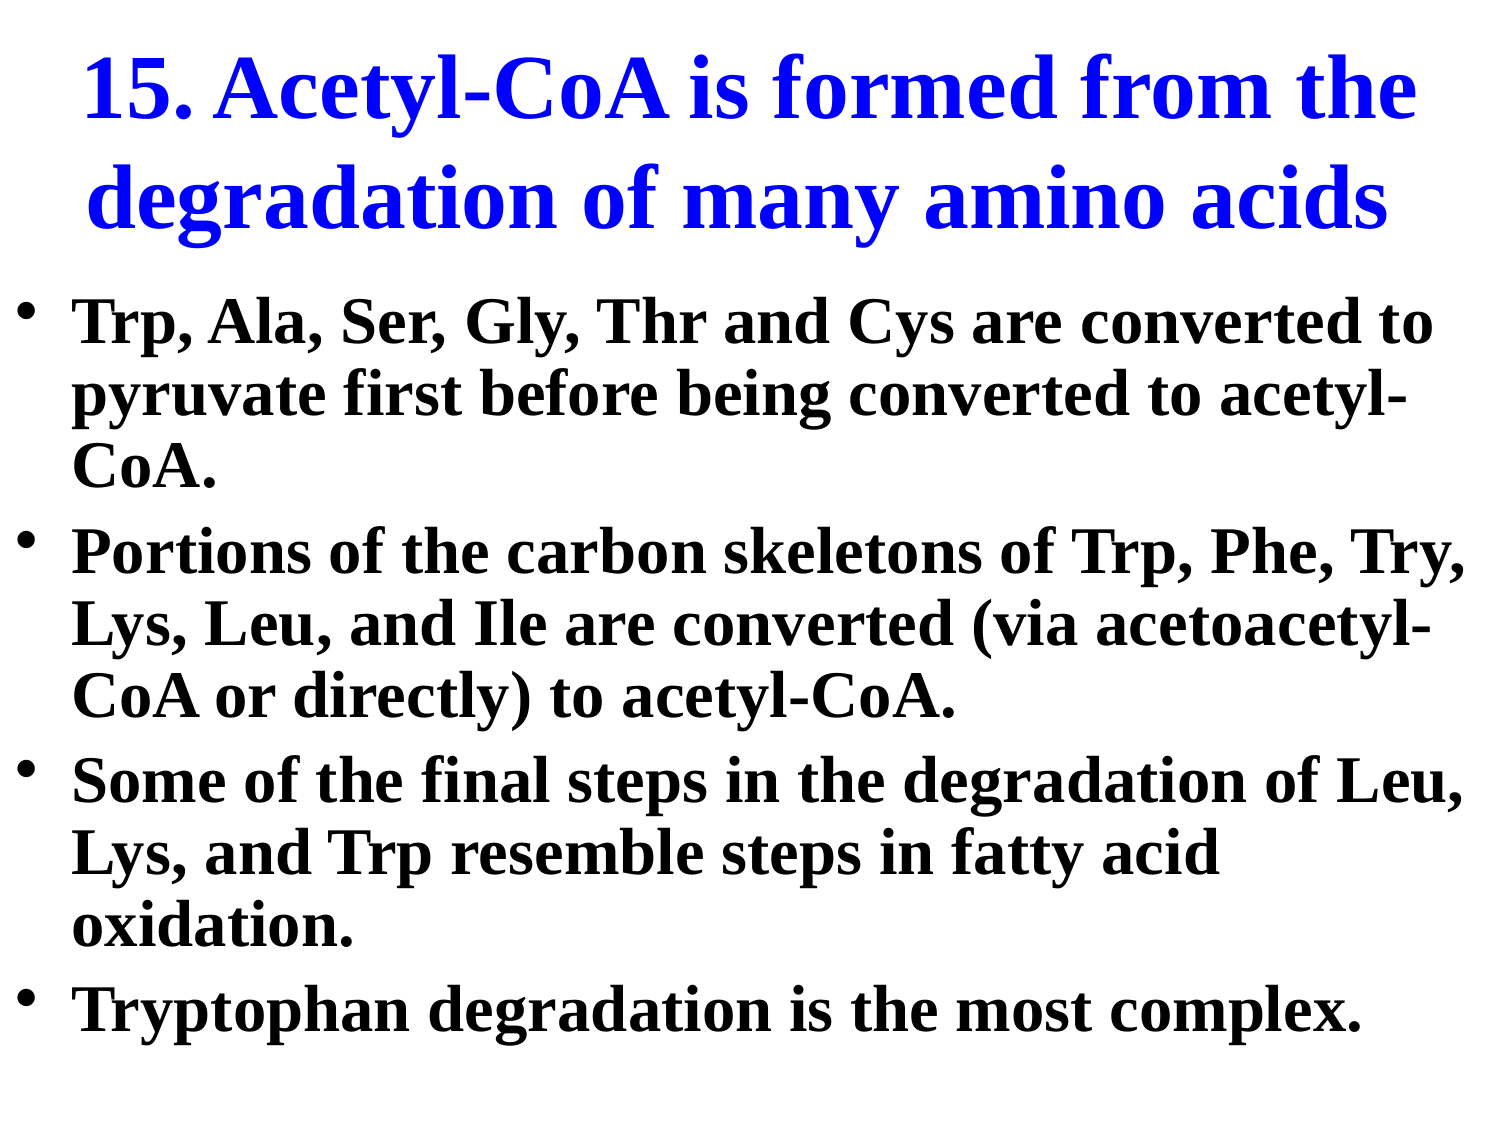

# 15. Acetyl-CoA is formed from the degradation of many amino acids
Trp, Ala, Ser, Gly, Thr and Cys are converted to pyruvate first before being converted to acetyl-CoA.
Portions of the carbon skeletons of Trp, Phe, Try, Lys, Leu, and Ile are converted (via acetoacetyl-CoA or directly) to acetyl-CoA.
Some of the final steps in the degradation of Leu, Lys, and Trp resemble steps in fatty acid oxidation.
Tryptophan degradation is the most complex.